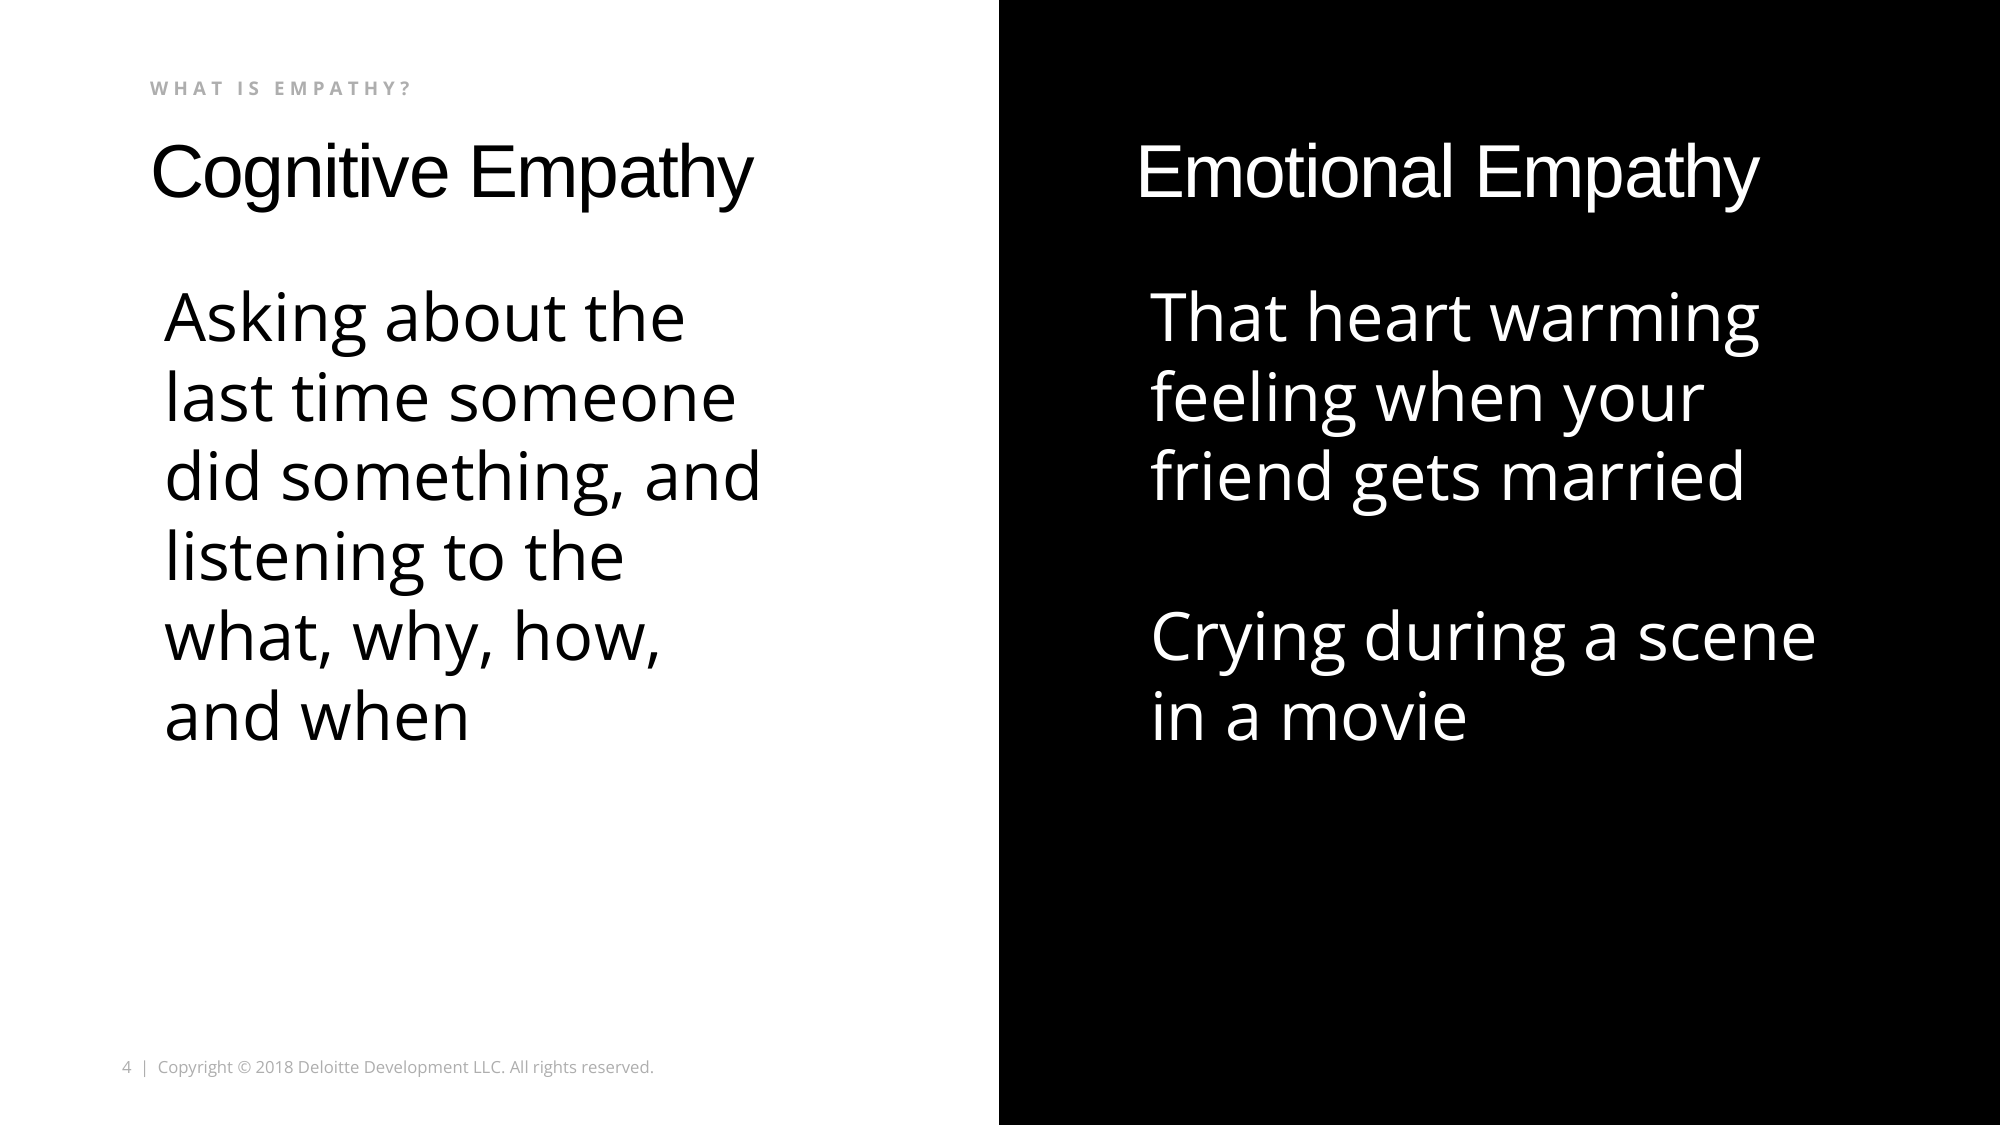

What is empathy?
# Cognitive Empathy
Emotional Empathy
Asking about the last time someone did something, and listening to the what, why, how, and when
That heart warming feeling when your friend gets married

Crying during a scene in a movie